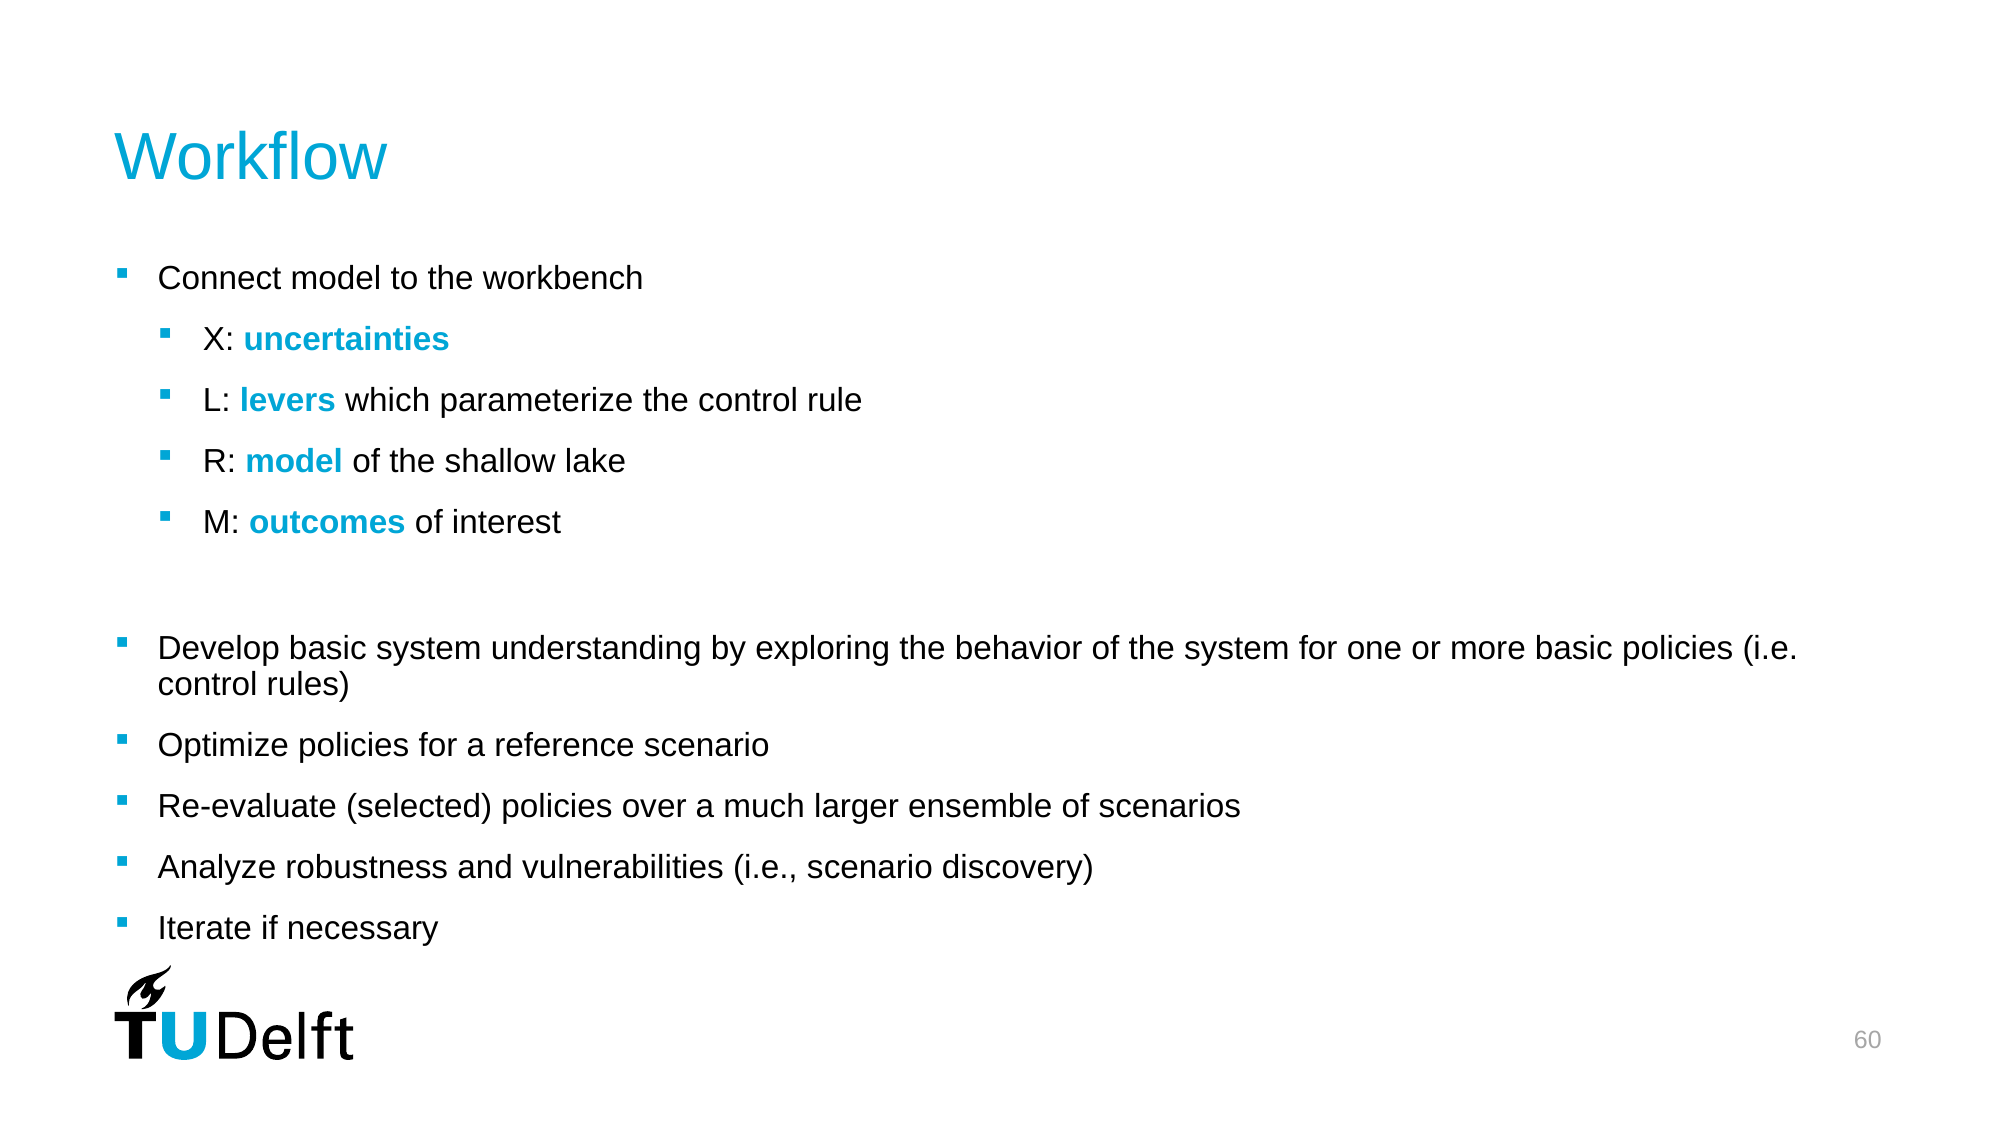

# Workflow
Connect model to the workbench
X: uncertainties
L: levers which parameterize the control rule
R: model of the shallow lake
M: outcomes of interest

Develop basic system understanding by exploring the behavior of the system for one or more basic policies (i.e. control rules)
Optimize policies for a reference scenario
Re-evaluate (selected) policies over a much larger ensemble of scenarios
Analyze robustness and vulnerabilities (i.e., scenario discovery)
Iterate if necessary
60